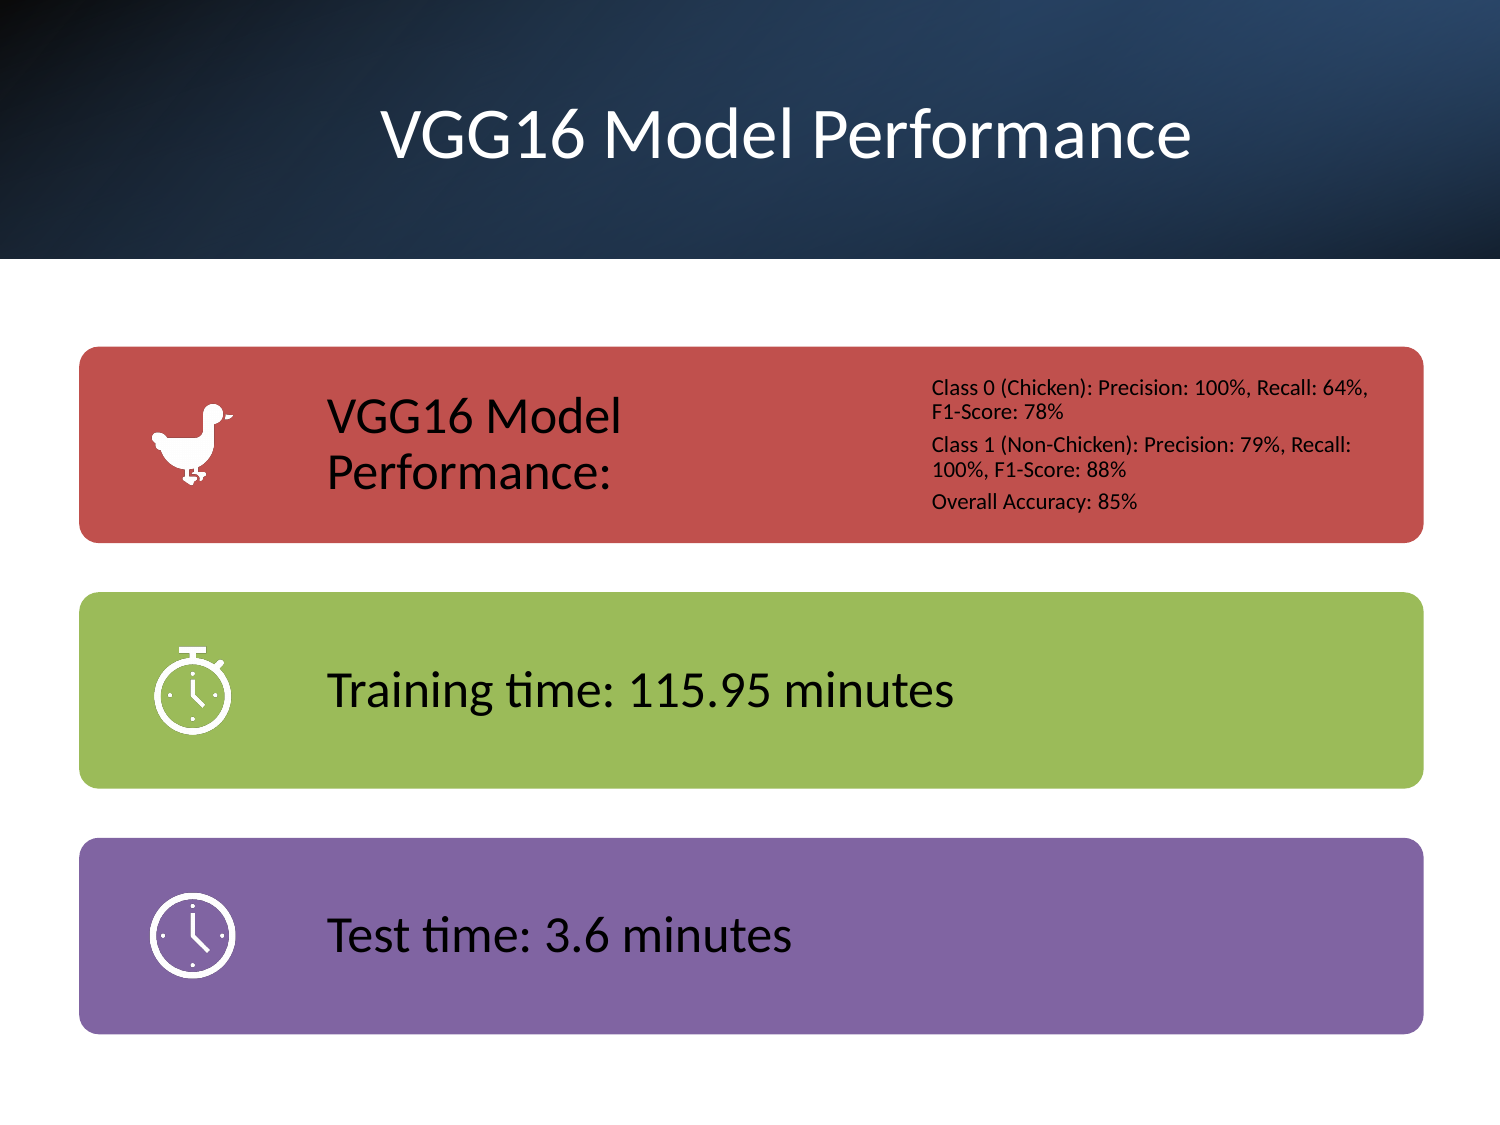

# VGG16 Model Performance
VGG16 Model Performance:
Class 0 (Chicken): Precision: 100%, Recall: 64%, F1-Score: 78%
Class 1 (Non-Chicken): Precision: 79%, Recall: 100%, F1-Score: 88%
Overall Accuracy: 85%
Training time: 115.95 minutes
Test time: 3.6 minutes